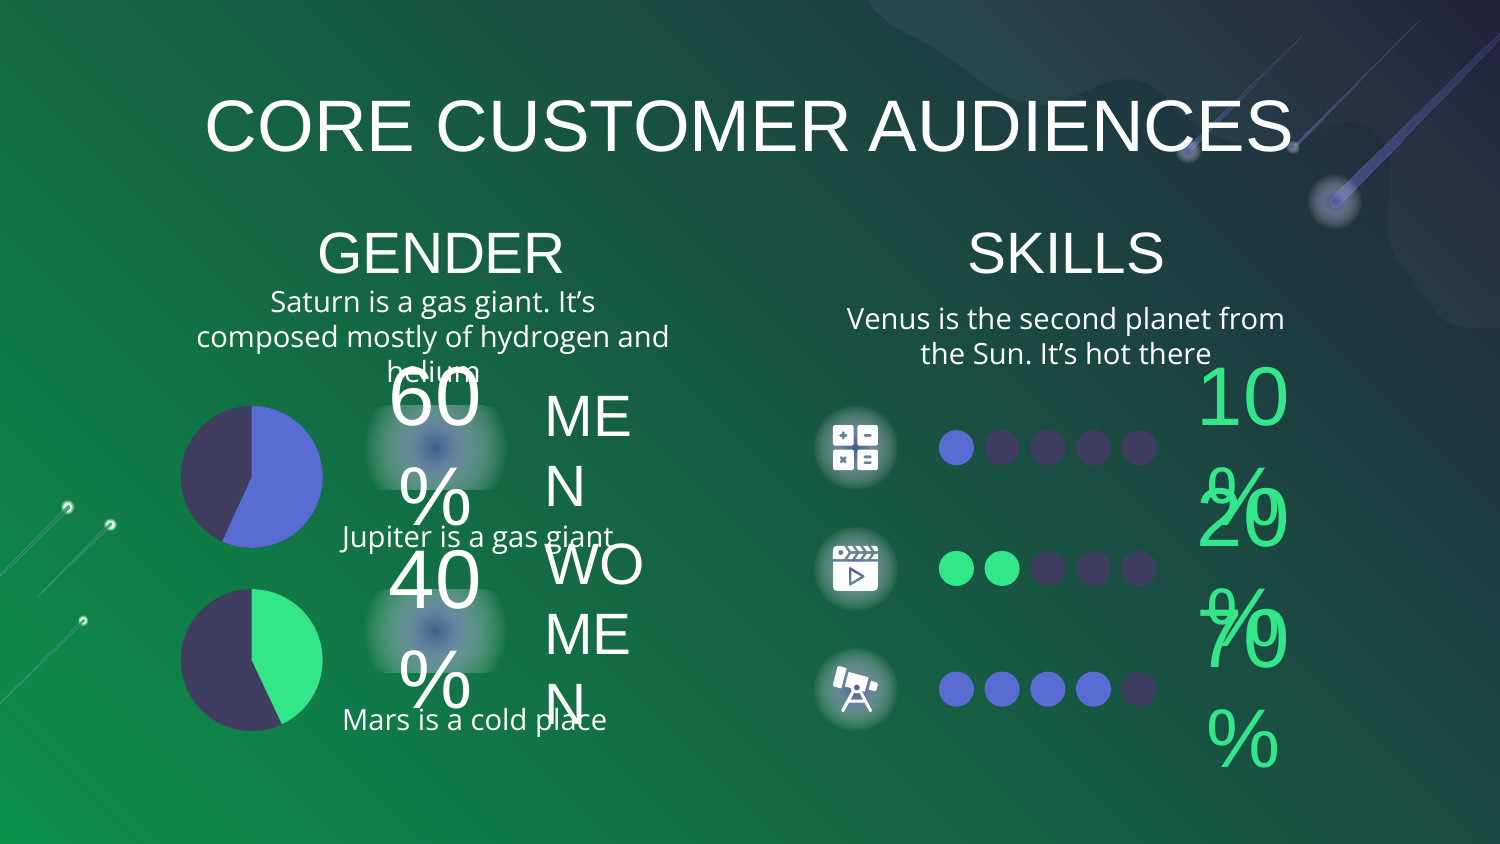

# CORE CUSTOMER AUDIENCES
 GENDER
SKILLS
Saturn is a gas giant. It’s composed mostly of hydrogen and helium
Venus is the second planet from the Sun. It’s hot there

60%
10%
MEN

Jupiter is a gas giant

20%

40%
WOMEN

70%

Mars is a cold place